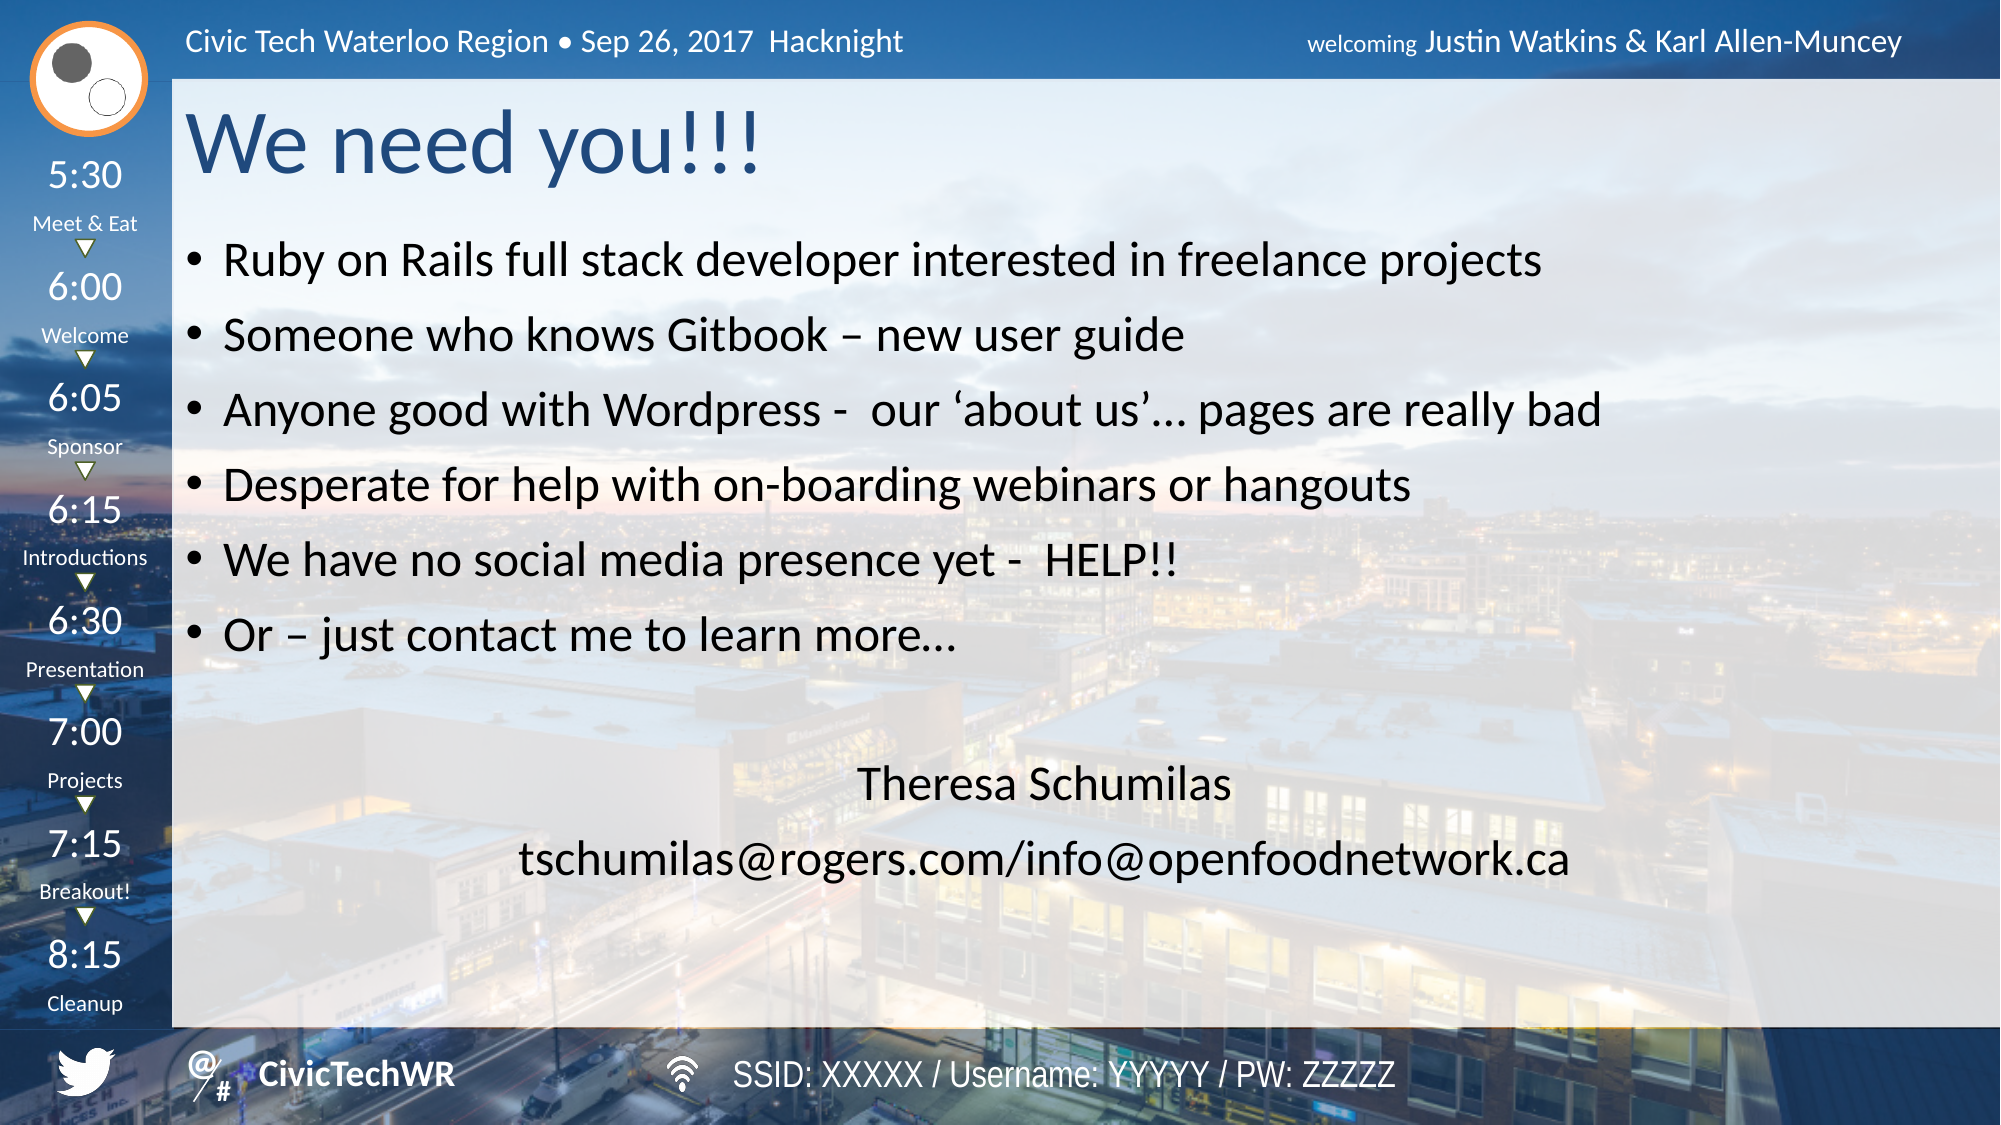

# We need you!!!
Ruby on Rails full stack developer interested in freelance projects
Someone who knows Gitbook – new user guide
Anyone good with Wordpress -  our ‘about us’… pages are really bad
Desperate for help with on-boarding webinars or hangouts
We have no social media presence yet -  HELP!!
Or – just contact me to learn more…

Theresa Schumilas
tschumilas@rogers.com/info@openfoodnetwork.ca